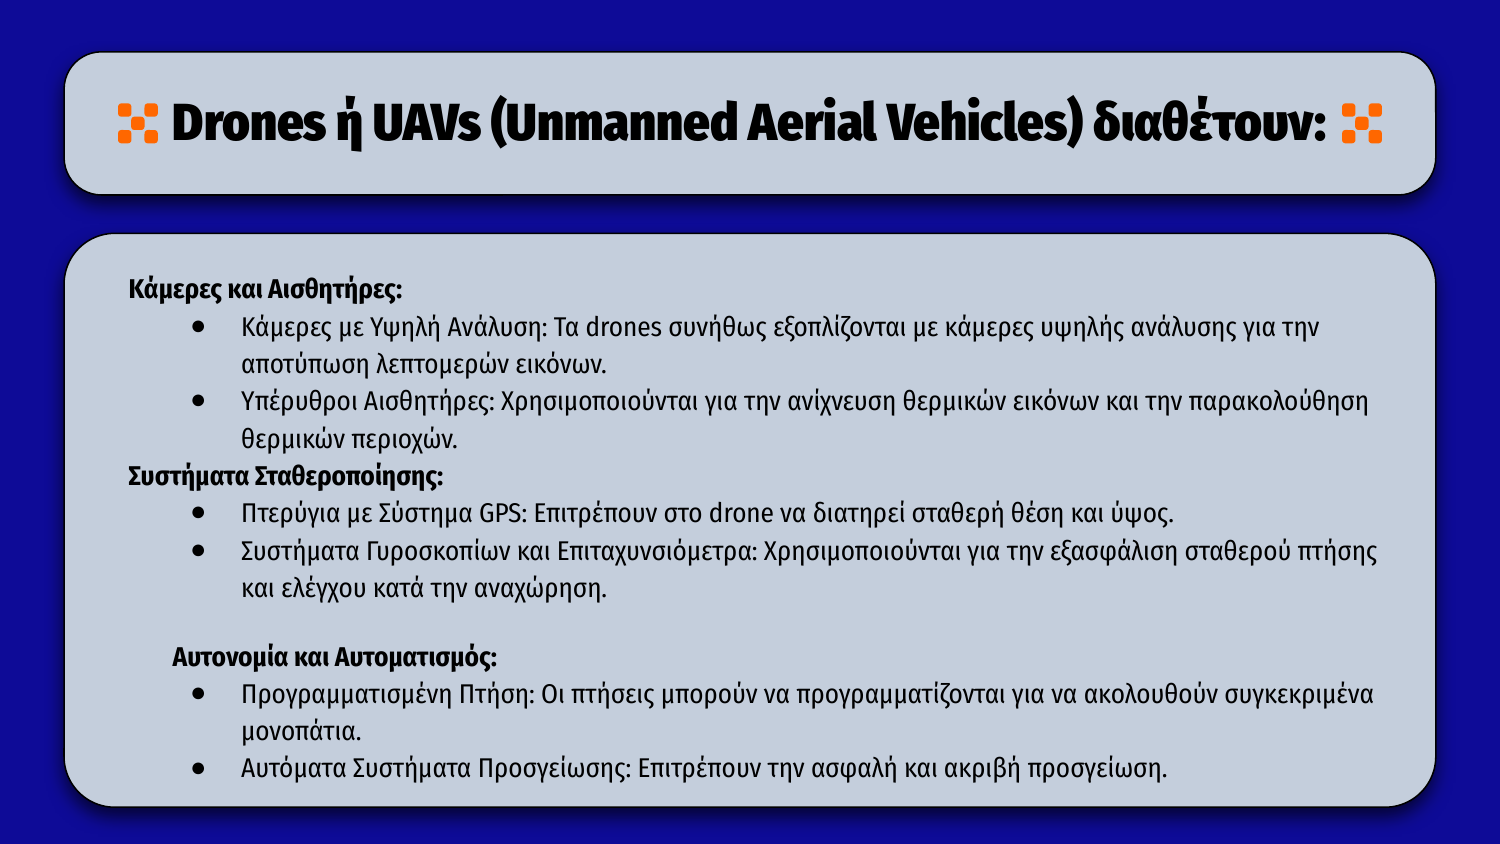

# Drones ή UAVs (Unmanned Aerial Vehicles) διαθέτουν:

Κάμερες και Αισθητήρες:
Κάμερες με Υψηλή Ανάλυση: Τα drones συνήθως εξοπλίζονται με κάμερες υψηλής ανάλυσης για την αποτύπωση λεπτομερών εικόνων.
Υπέρυθροι Αισθητήρες: Χρησιμοποιούνται για την ανίχνευση θερμικών εικόνων και την παρακολούθηση θερμικών περιοχών.
Συστήματα Σταθεροποίησης:
Πτερύγια με Σύστημα GPS: Επιτρέπουν στο drone να διατηρεί σταθερή θέση και ύψος.
Συστήματα Γυροσκοπίων και Επιταχυνσιόμετρα: Χρησιμοποιούνται για την εξασφάλιση σταθερού πτήσης και ελέγχου κατά την αναχώρηση.
 Αυτονομία και Αυτοματισμός:
Προγραμματισμένη Πτήση: Οι πτήσεις μπορούν να προγραμματίζονται για να ακολουθούν συγκεκριμένα μονοπάτια.
Αυτόματα Συστήματα Προσγείωσης: Επιτρέπουν την ασφαλή και ακριβή προσγείωση.